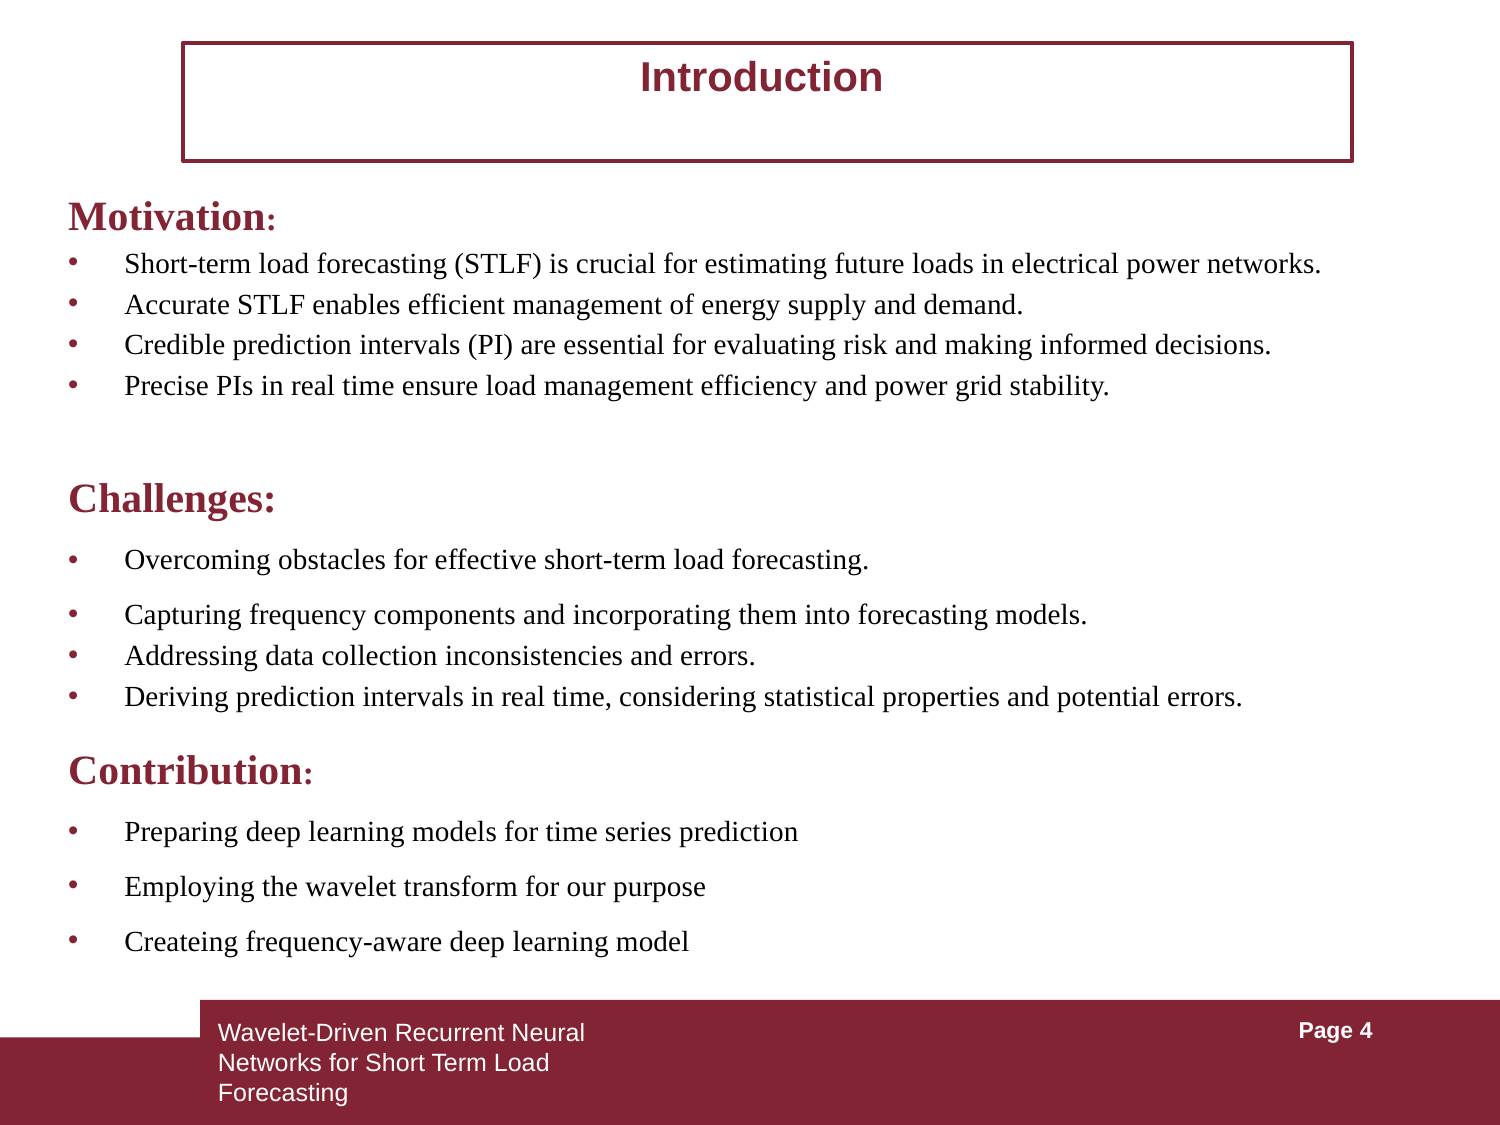

Introduction

Motivation:
Short-term load forecasting (STLF) is crucial for estimating future loads in electrical power networks.
Accurate STLF enables efficient management of energy supply and demand.
Credible prediction intervals (PI) are essential for evaluating risk and making informed decisions.
Precise PIs in real time ensure load management efficiency and power grid stability.

Challenges:
Overcoming obstacles for effective short-term load forecasting.
Capturing frequency components and incorporating them into forecasting models.
Addressing data collection inconsistencies and errors.
Deriving prediction intervals in real time, considering statistical properties and potential errors.
Contribution:
Preparing deep learning models for time series prediction
Employing the wavelet transform for our purpose
Createing frequency-aware deep learning model

Page 4
Wavelet-Driven Recurrent Neural Networks for Short Term Load Forecasting